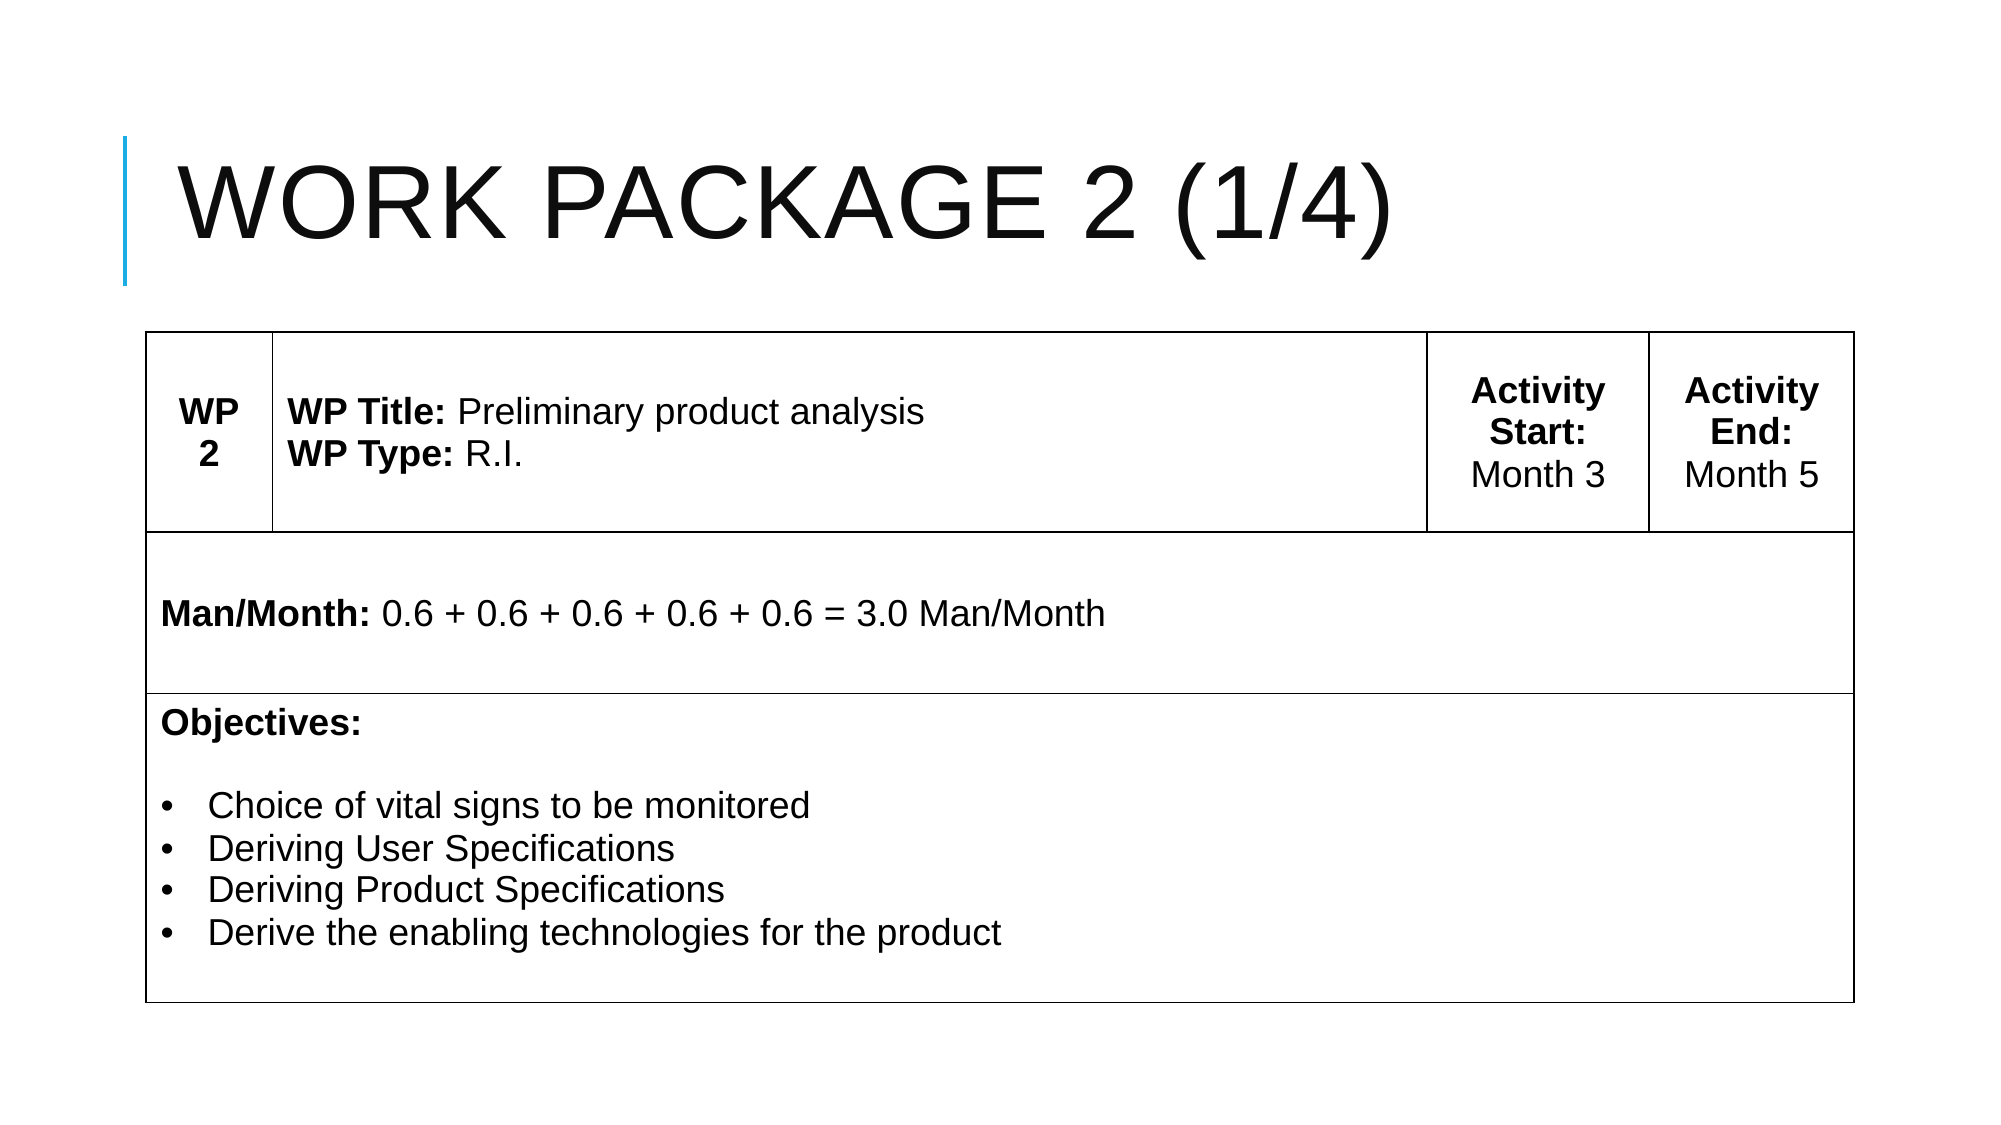

# WORK PACKAGE 2 (1/4)
| WP 2 | WP Title: Preliminary product analysis WP Type: R.I. | Activity Start: Month 3 | Activity End: Month 5 |
| --- | --- | --- | --- |
| Man/Month: 0.6 + 0.6 + 0.6 + 0.6 + 0.6 = 3.0 Man/Month |  |  |  |
| Objectives: Choice of vital signs to be monitored Deriving User Specifications Deriving Product Specifications Derive the enabling technologies for the product |  |  |  |